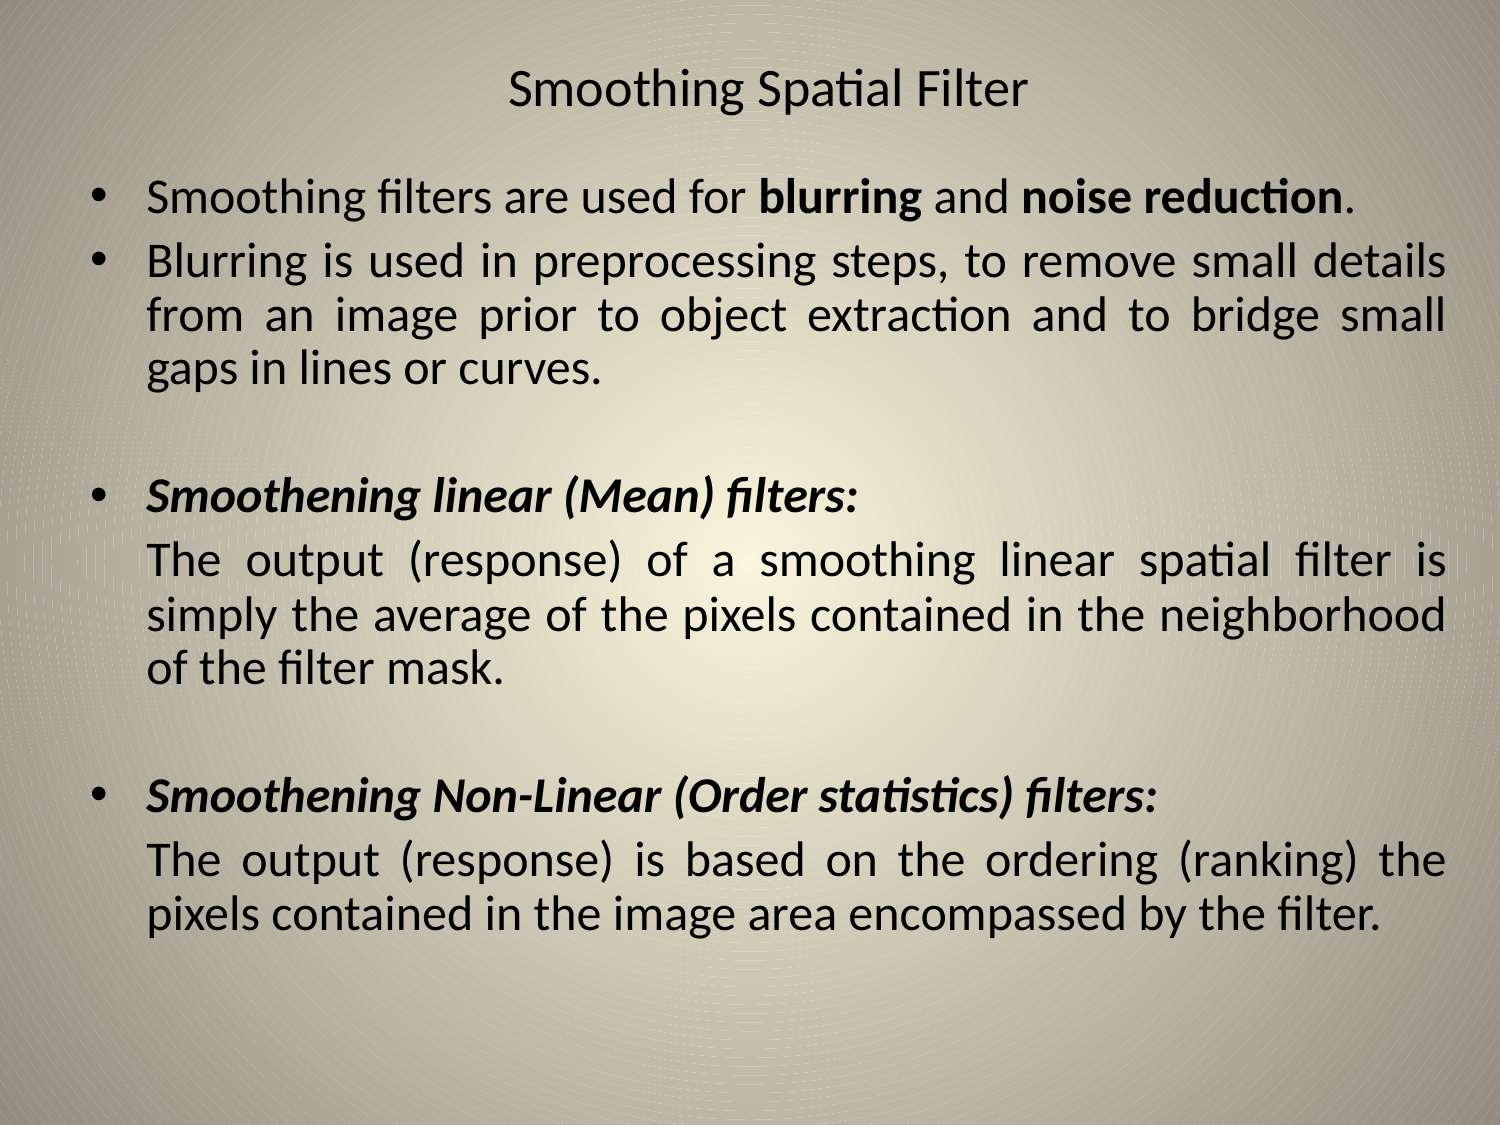

# Smoothing Spatial Filter
Smoothing filters are used for blurring and noise reduction.
Blurring is used in preprocessing steps, to remove small details from an image prior to object extraction and to bridge small gaps in lines or curves.

Smoothening linear (Mean) filters:
	The output (response) of a smoothing linear spatial filter is simply the average of the pixels contained in the neighborhood of the filter mask.

Smoothening Non-Linear (Order statistics) filters:
	The output (response) is based on the ordering (ranking) the pixels contained in the image area encompassed by the filter.